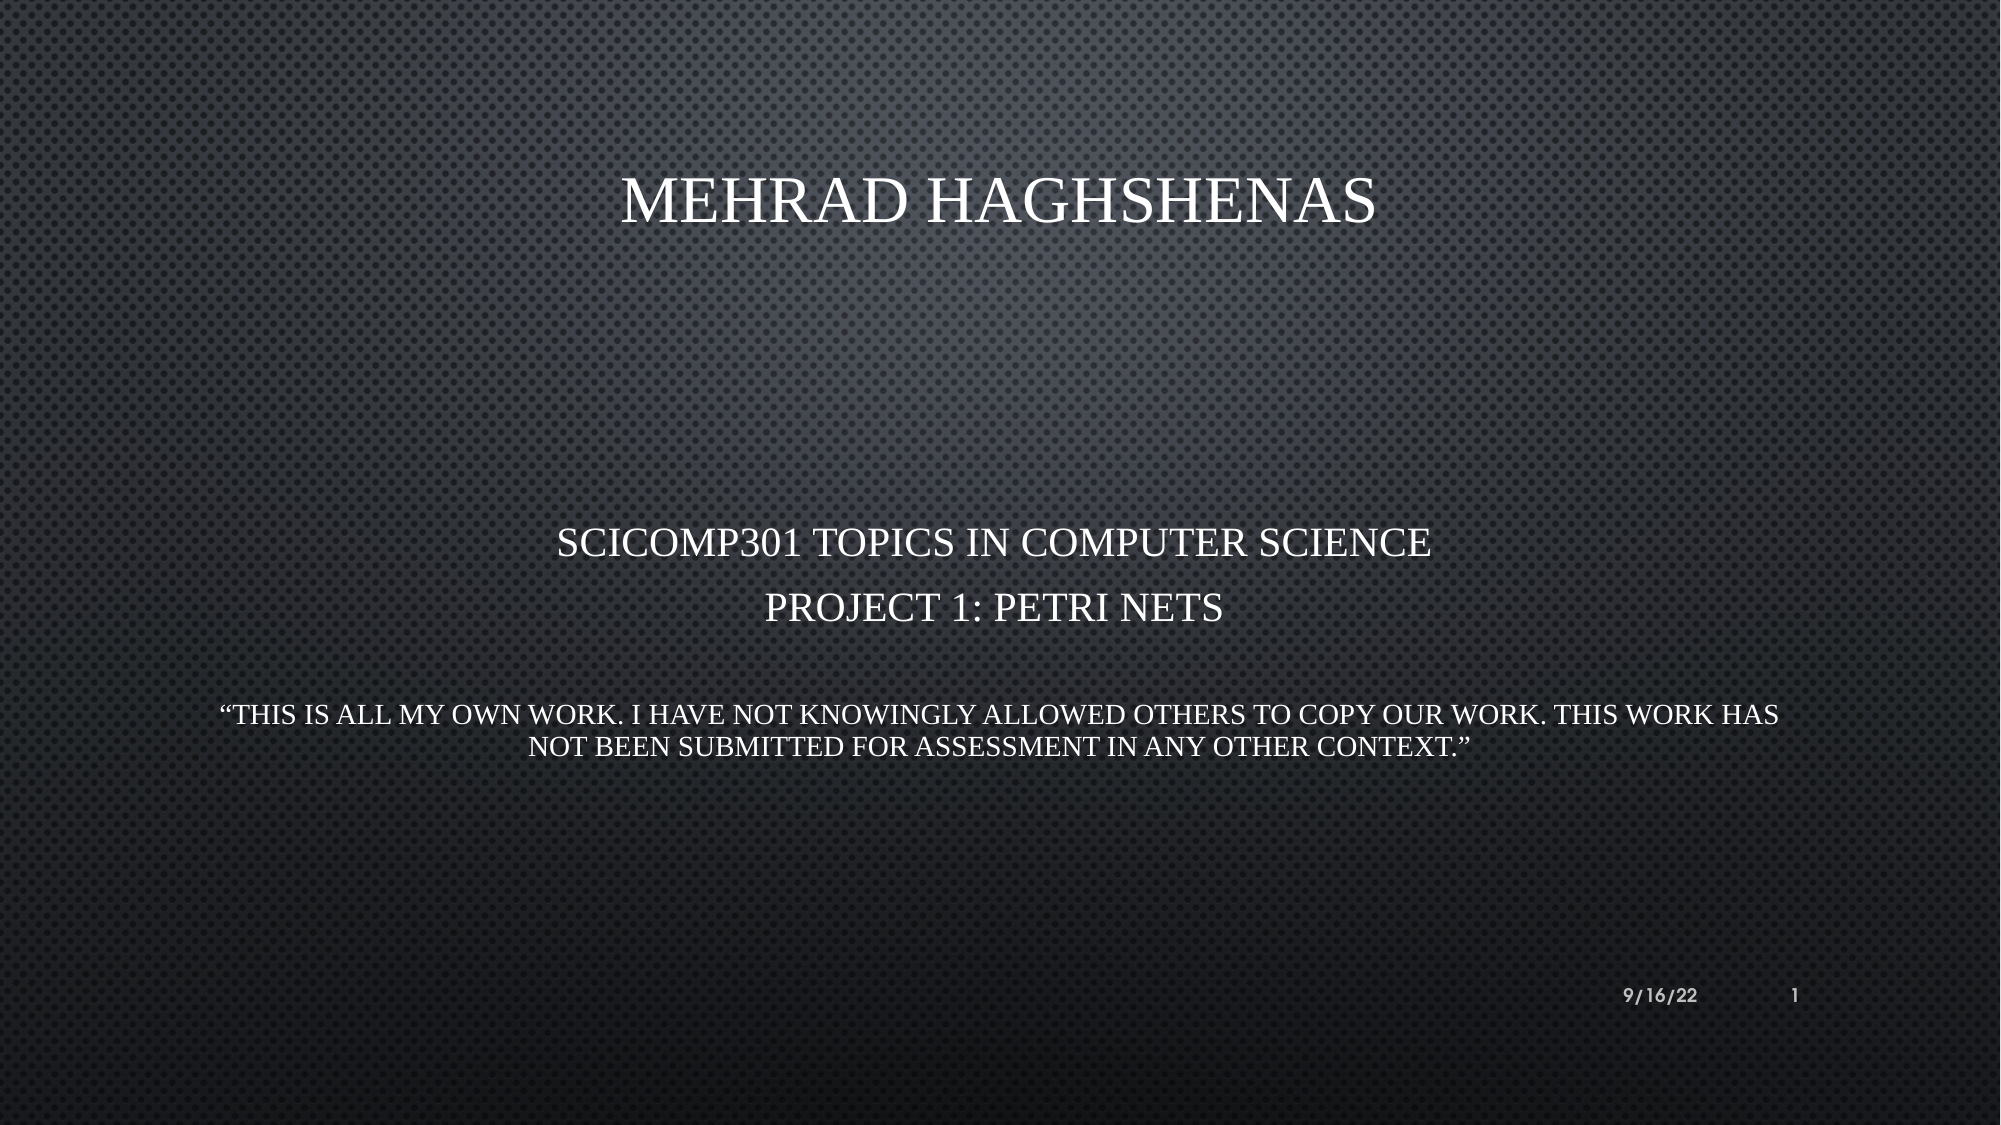

# Mehrad Haghshenas
SCICOMP301 Topics in Computer Science
Project 1: Petri Nets

“This is all my own work. I have not knowingly allowed others to copy our work. This work has not been submitted for assessment in any other context.”

9/16/22
1